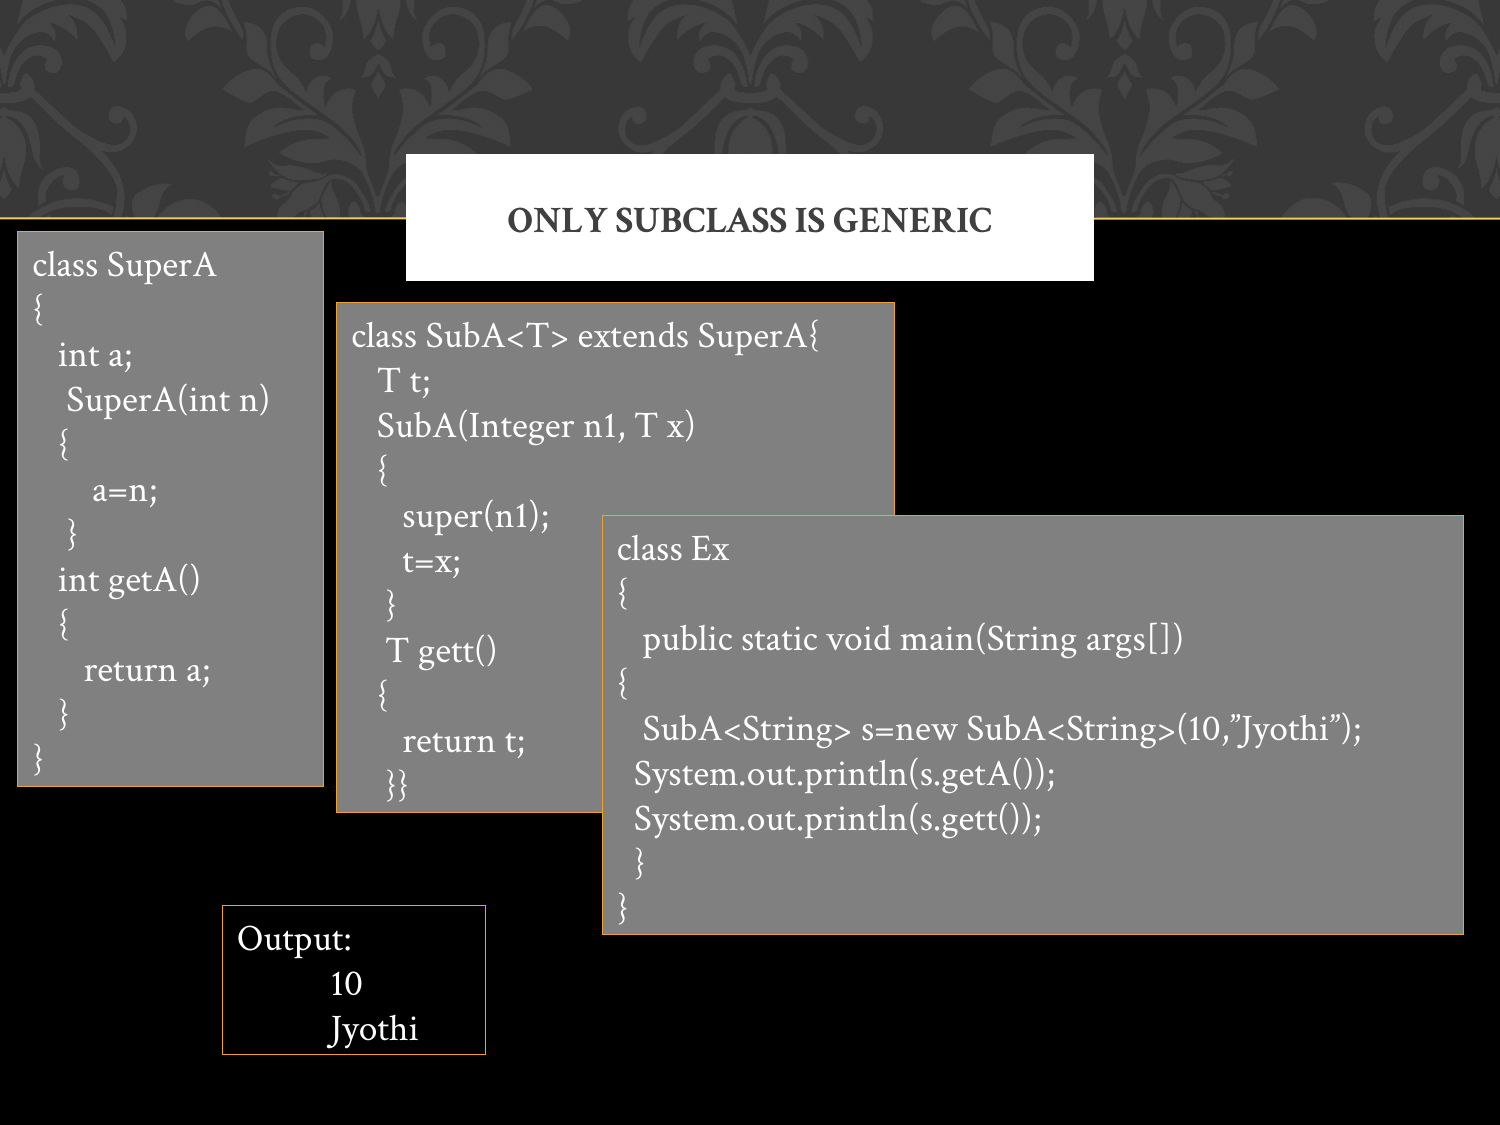

# Only Subclass is Generic
class SuperA
{
   int a;
    SuperA(int n)
   {
       a=n;
    }
   int getA()
   {
      return a;
   }
}
class SubA<T> extends SuperA{
   T t;
   SubA(Integer n1, T x)
   {
      super(n1);
      t=x;
    }
    T gett()
   {
      return t;
    }}

class Ex
{
   public static void main(String args[])
{
   SubA<String> s=new SubA<String>(10,”Jyothi”);
  System.out.println(s.getA());
  System.out.println(s.gett());
  }
}
Output:
           10
           Jyothi